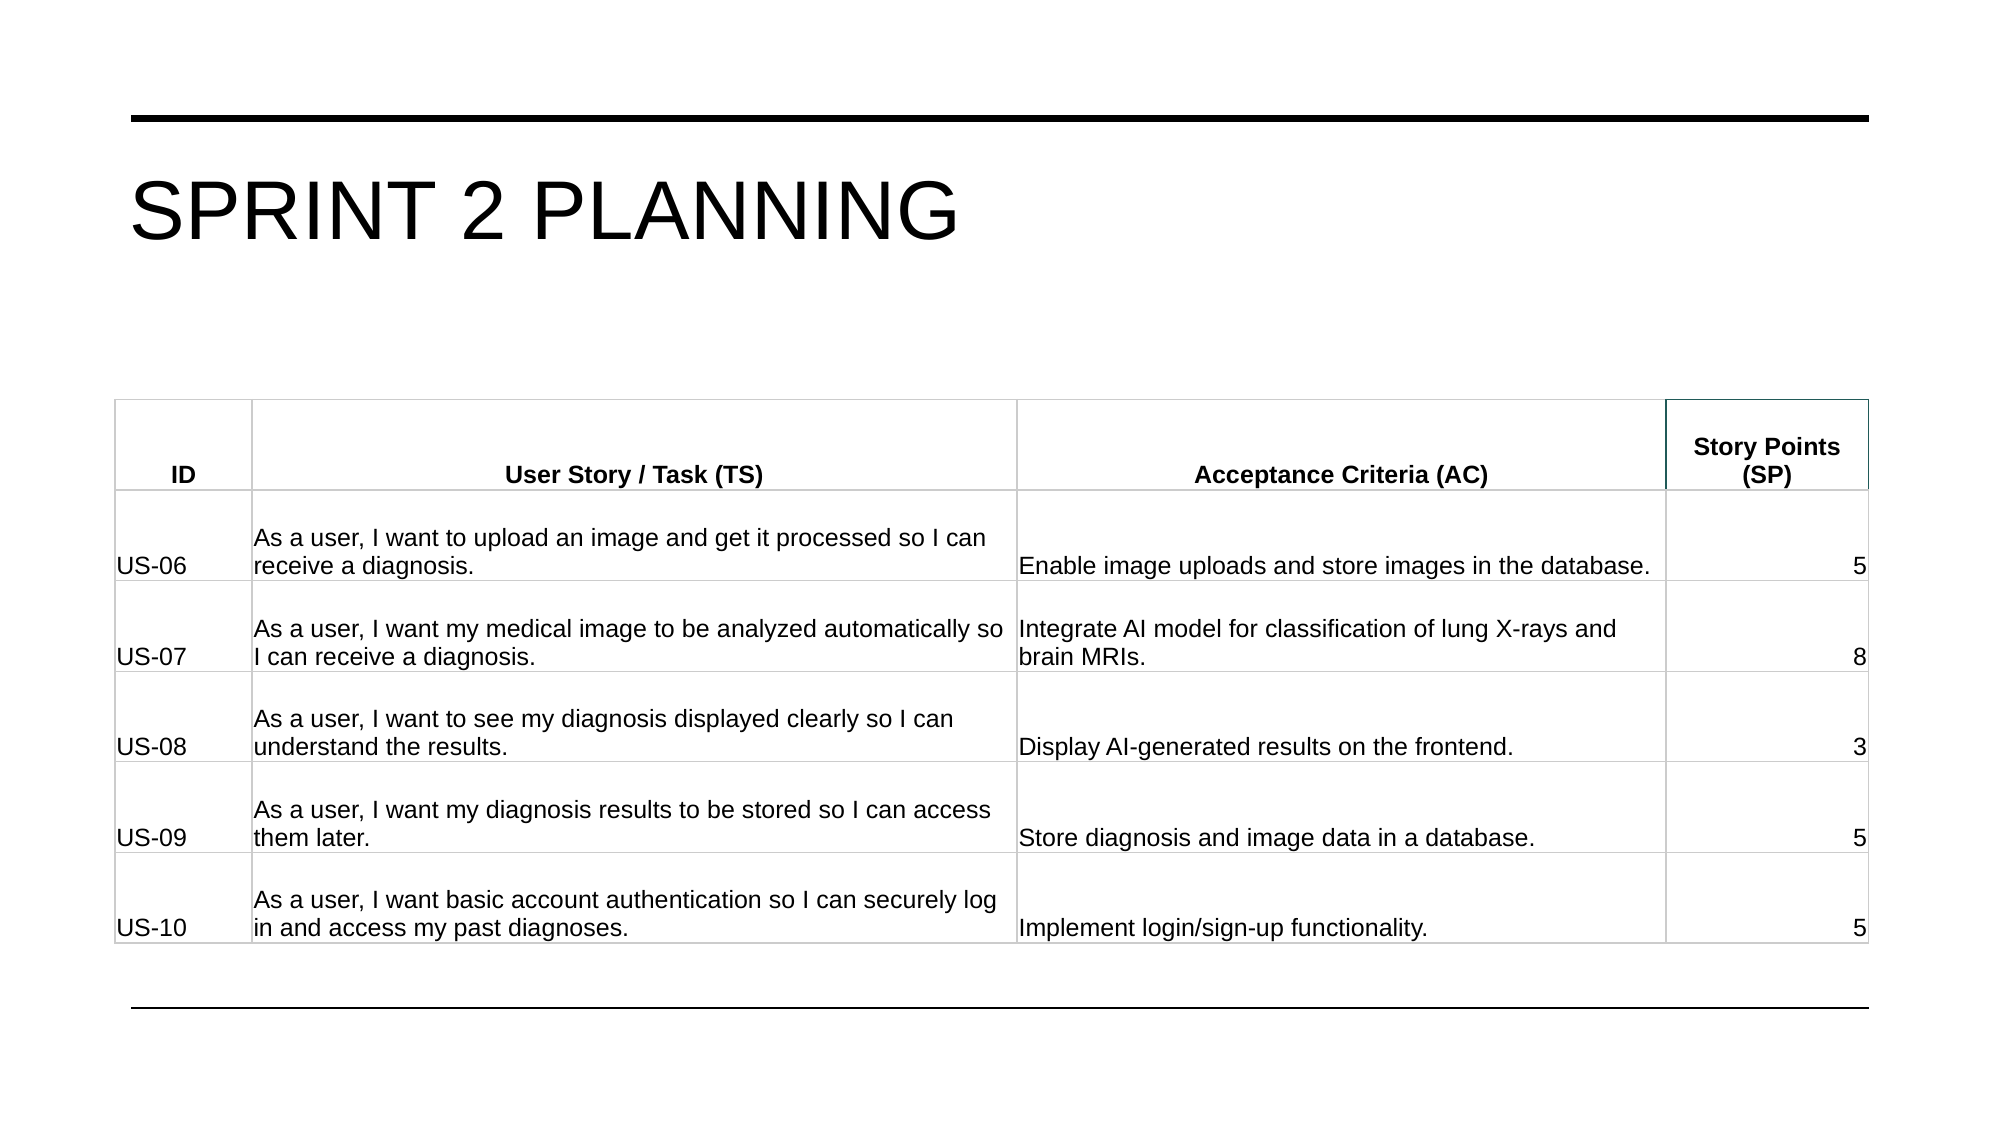

# Sprint 2 planning
| ID | User Story / Task (TS) | Acceptance Criteria (AC) | Story Points (SP) |
| --- | --- | --- | --- |
| US-06 | As a user, I want to upload an image and get it processed so I can receive a diagnosis. | Enable image uploads and store images in the database. | 5 |
| US-07 | As a user, I want my medical image to be analyzed automatically so I can receive a diagnosis. | Integrate AI model for classification of lung X-rays and brain MRIs. | 8 |
| US-08 | As a user, I want to see my diagnosis displayed clearly so I can understand the results. | Display AI-generated results on the frontend. | 3 |
| US-09 | As a user, I want my diagnosis results to be stored so I can access them later. | Store diagnosis and image data in a database. | 5 |
| US-10 | As a user, I want basic account authentication so I can securely log in and access my past diagnoses. | Implement login/sign-up functionality. | 5 |